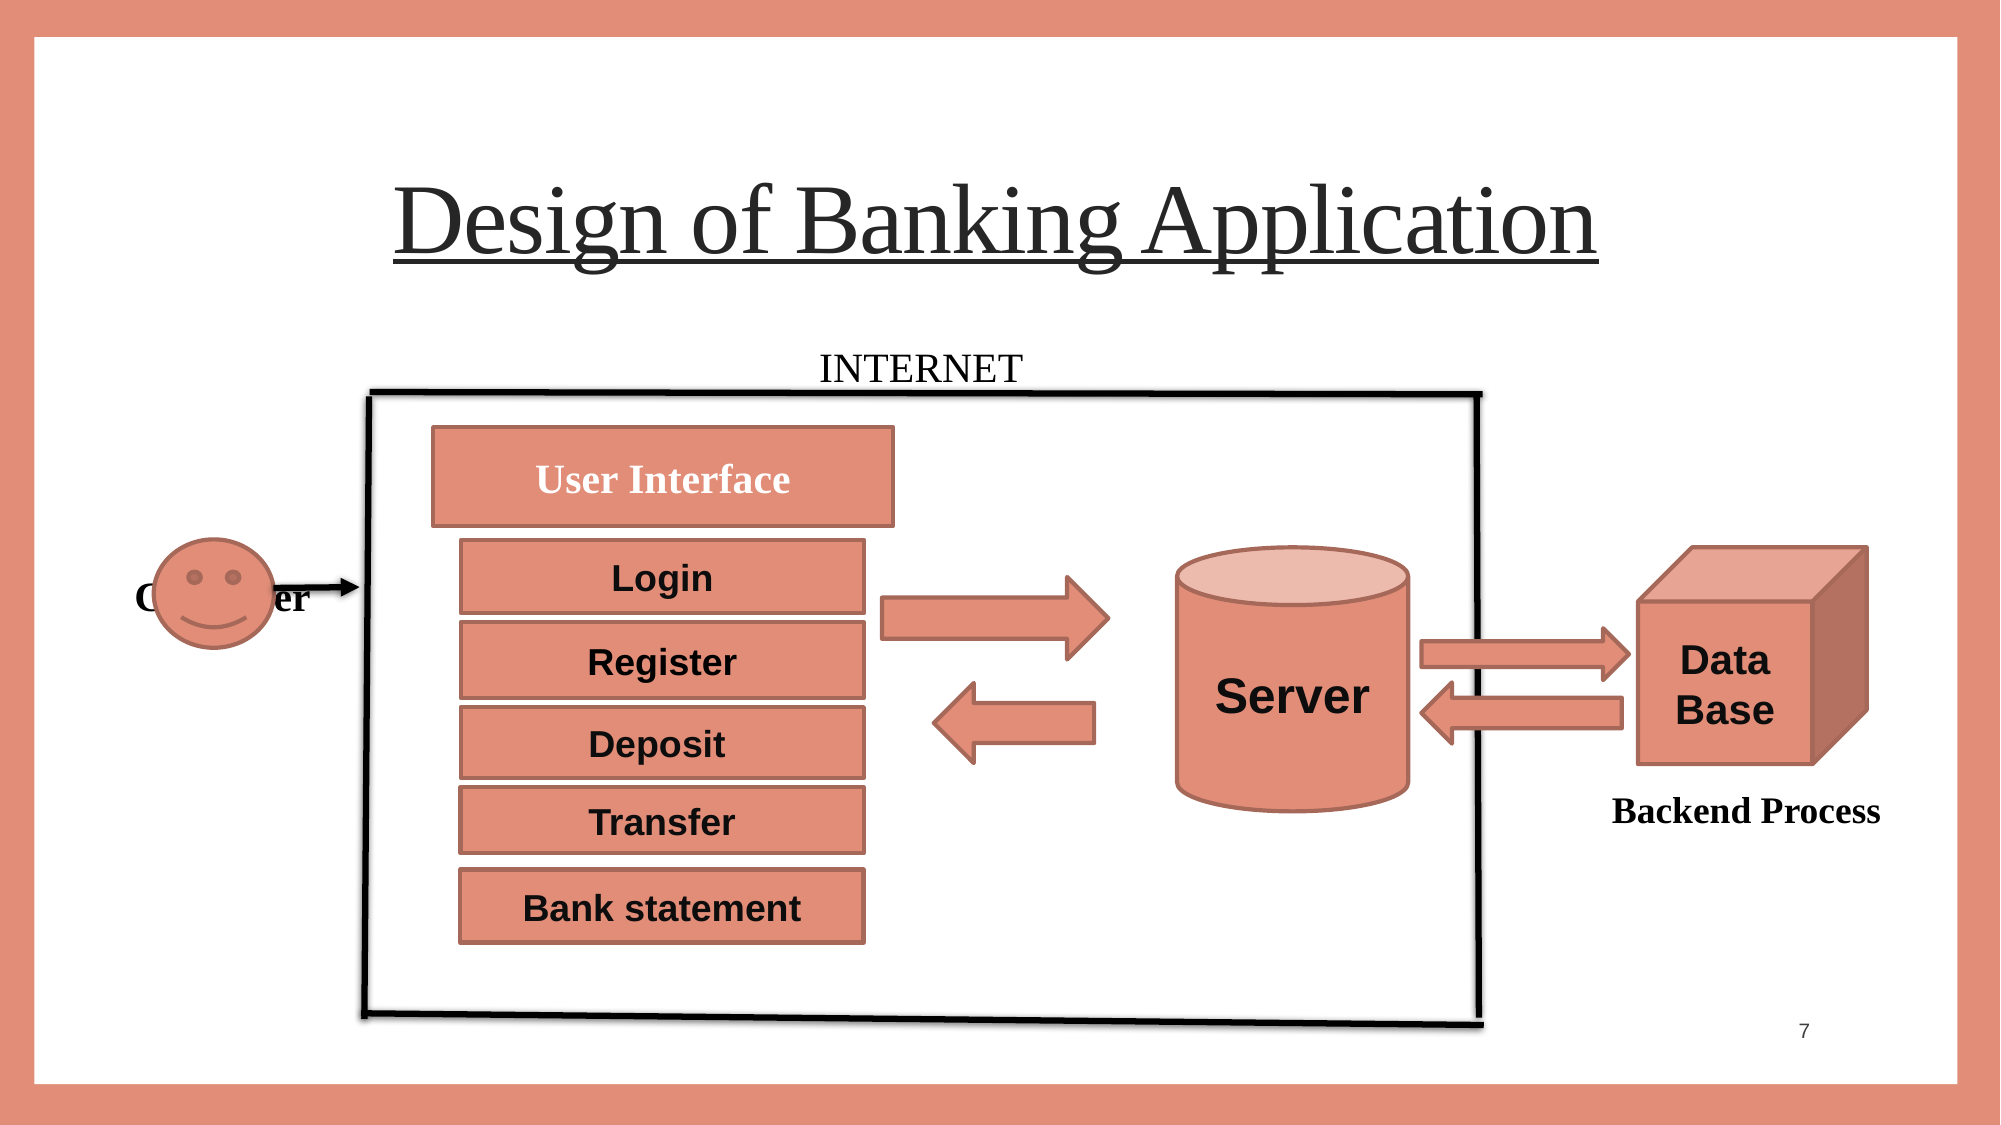

Design of Banking Application

Customer

INTERNET

User Interface

Login
Data
Base
Server

Register

Deposit
Backend Process
Transfer
Bank statement
7